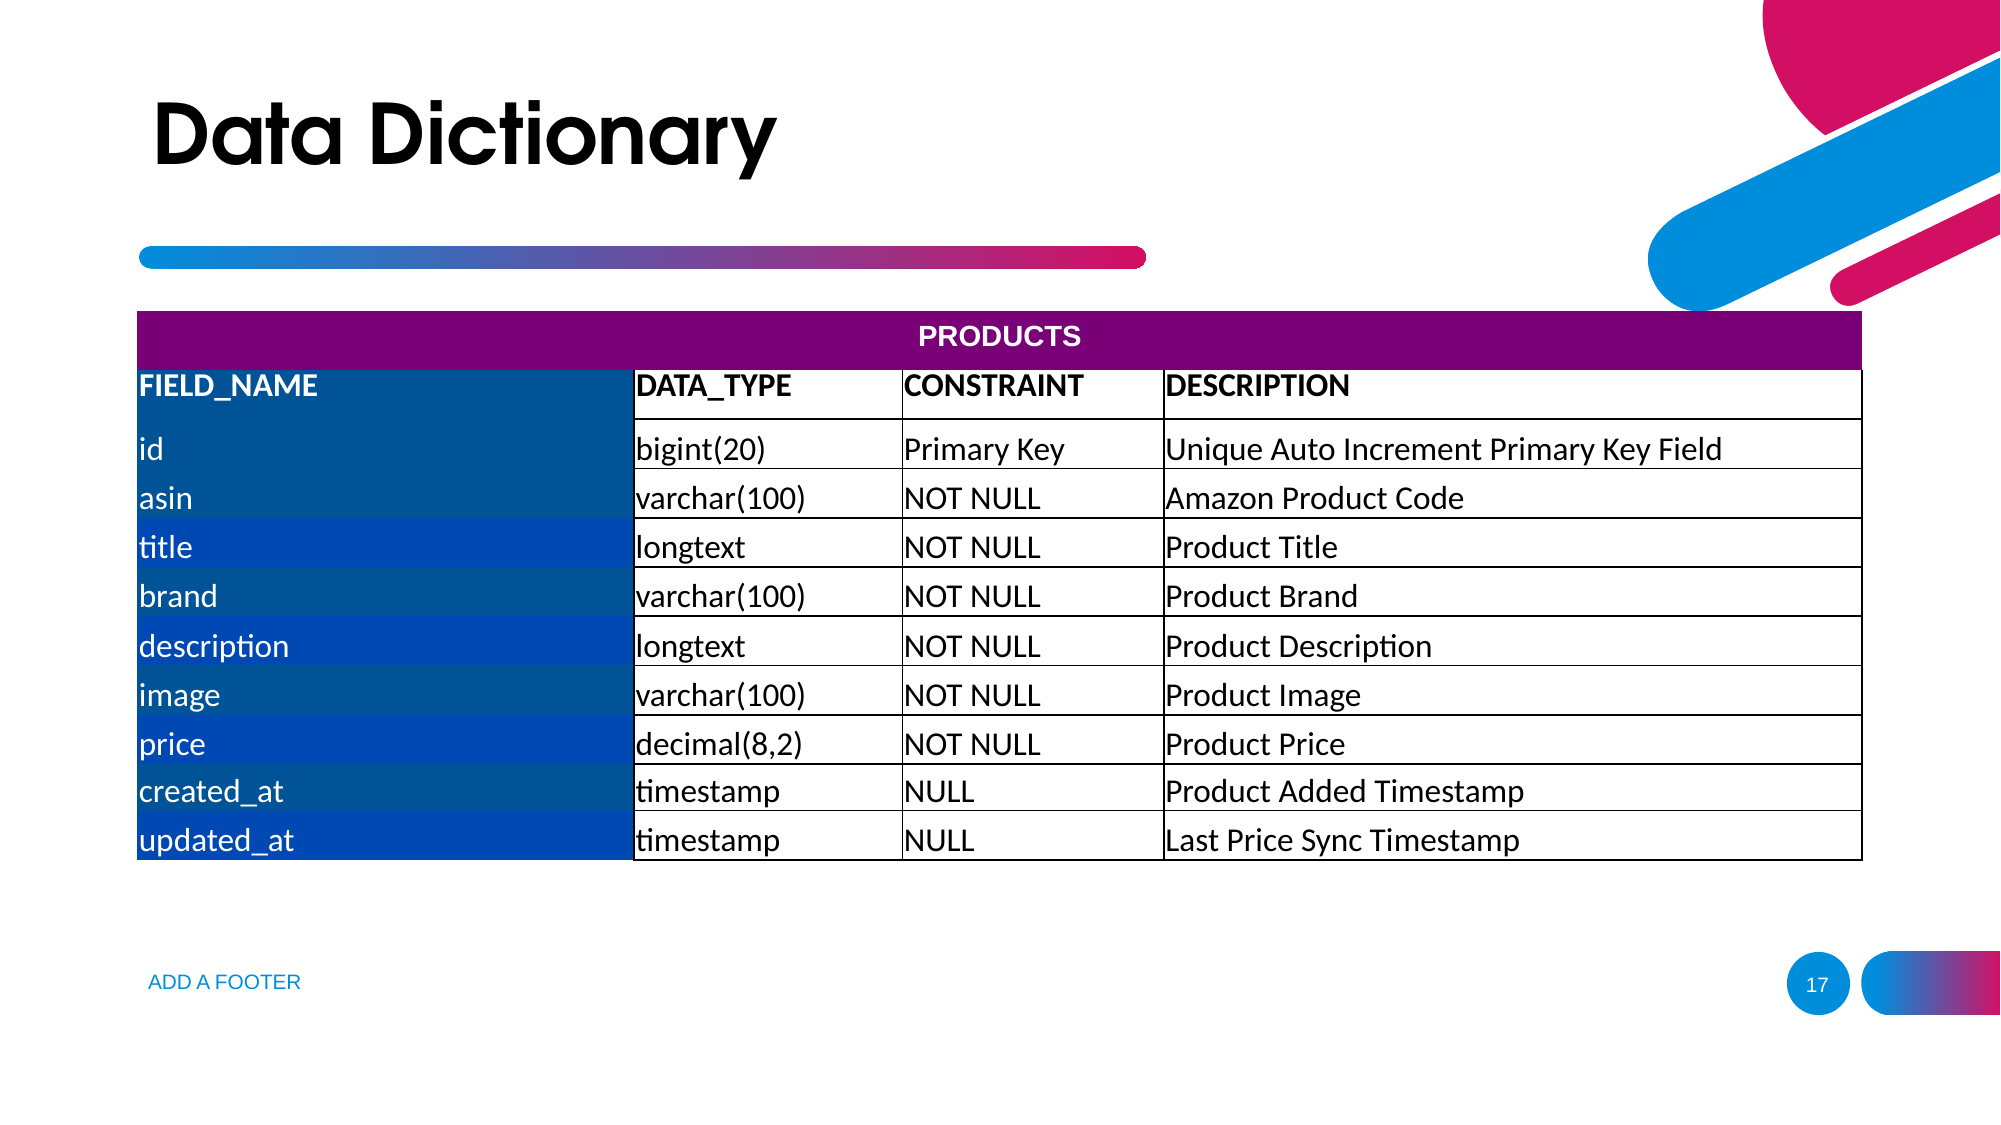

# Data Dictionary
| PRODUCTS |  |  |  |
| --- | --- | --- | --- |
| FIELD\_NAME | DATA\_TYPE | CONSTRAINT | DESCRIPTION |
| id | bigint(20) | Primary Key | Unique Auto Increment Primary Key Field |
| asin | varchar(100) | NOT NULL | Amazon Product Code |
| title | longtext | NOT NULL | Product Title |
| brand | varchar(100) | NOT NULL | Product Brand |
| description | longtext | NOT NULL | Product Description |
| image | varchar(100) | NOT NULL | Product Image |
| price | decimal(8,2) | NOT NULL | Product Price |
| created\_at | timestamp | NULL | Product Added Timestamp |
| updated\_at | timestamp | NULL | Last Price Sync Timestamp |
ADD A FOOTER
17